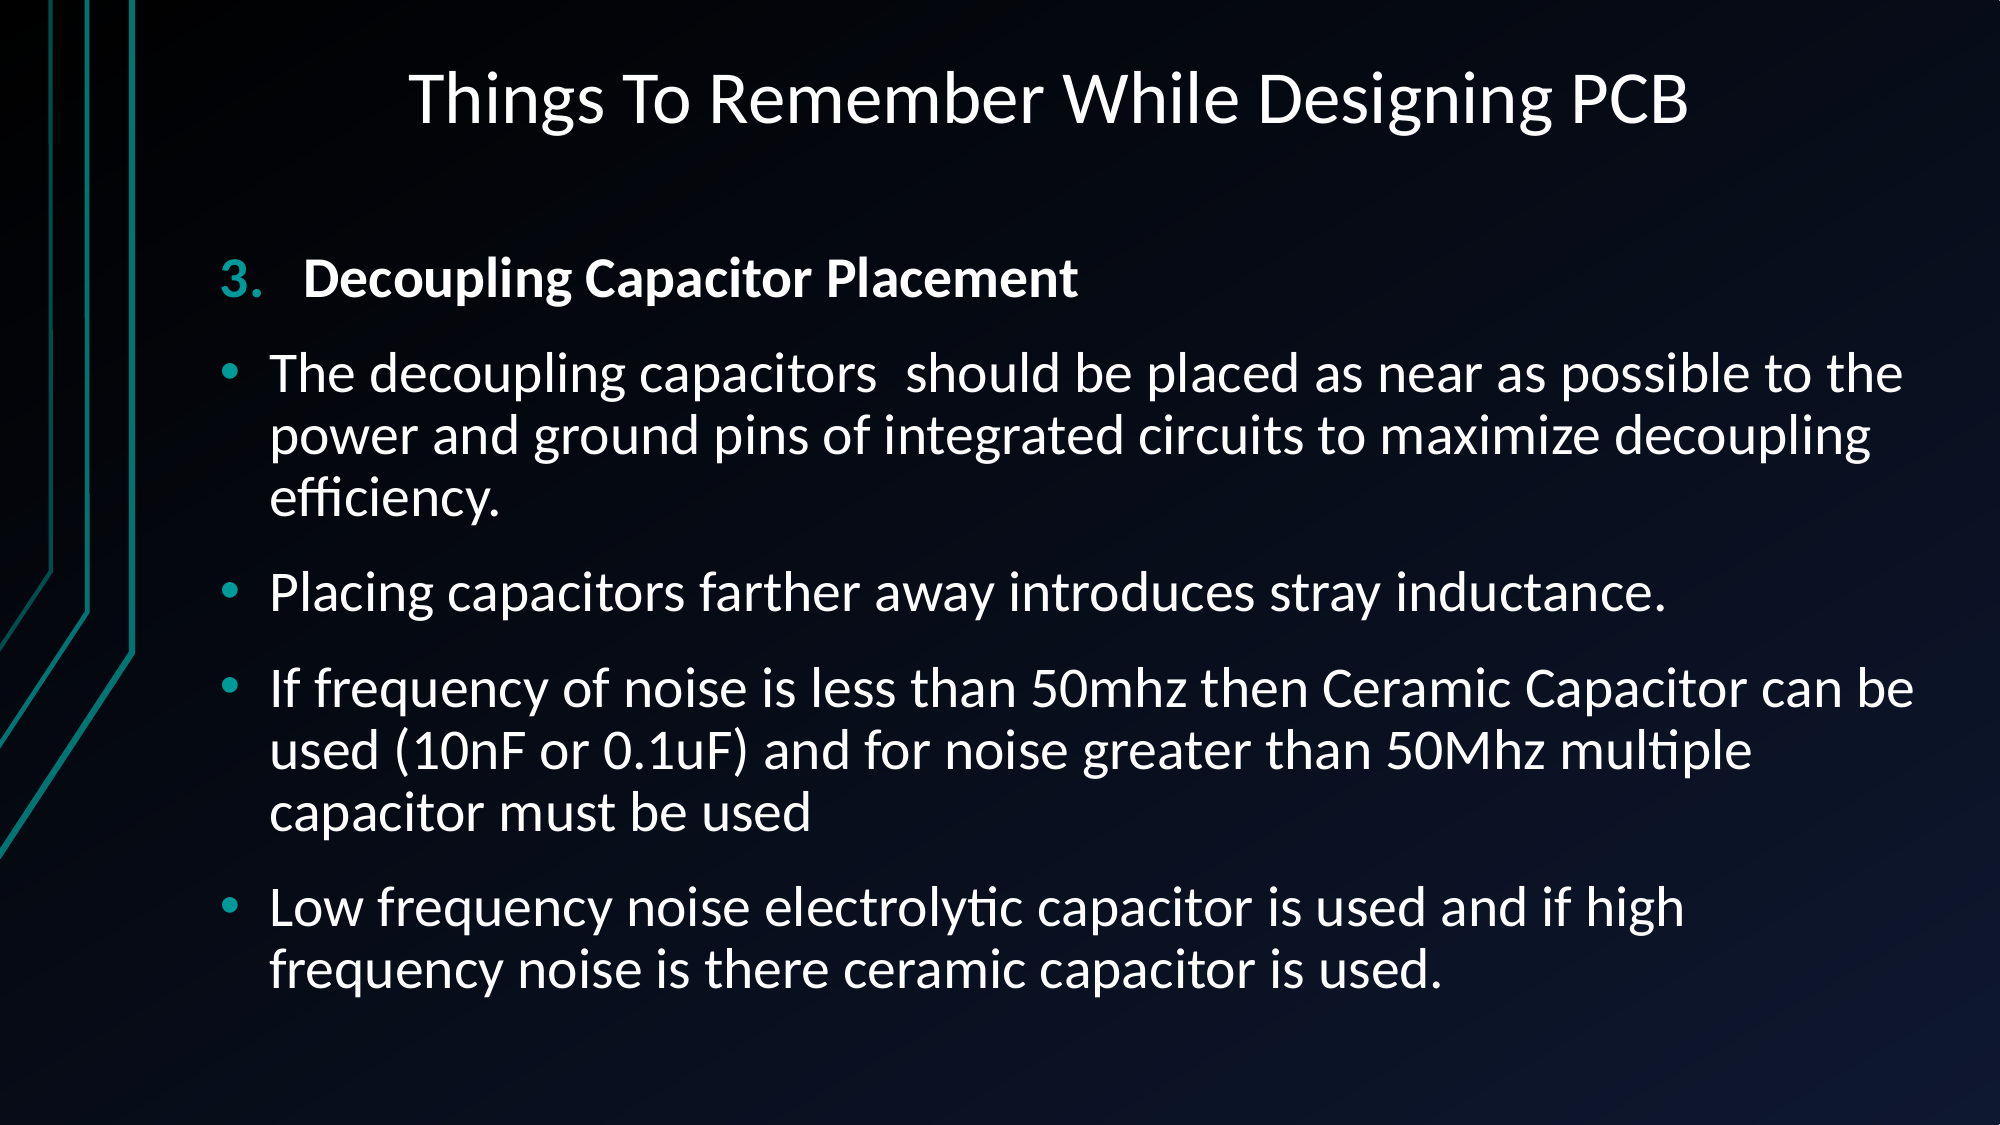

# Things To Remember While Designing PCB
Decoupling Capacitor Placement
The decoupling capacitors  should be placed as near as possible to the power and ground pins of integrated circuits to maximize decoupling efficiency.
Placing capacitors farther away introduces stray inductance.
If frequency of noise is less than 50mhz then Ceramic Capacitor can be used (10nF or 0.1uF) and for noise greater than 50Mhz multiple capacitor must be used
Low frequency noise electrolytic capacitor is used and if high frequency noise is there ceramic capacitor is used.